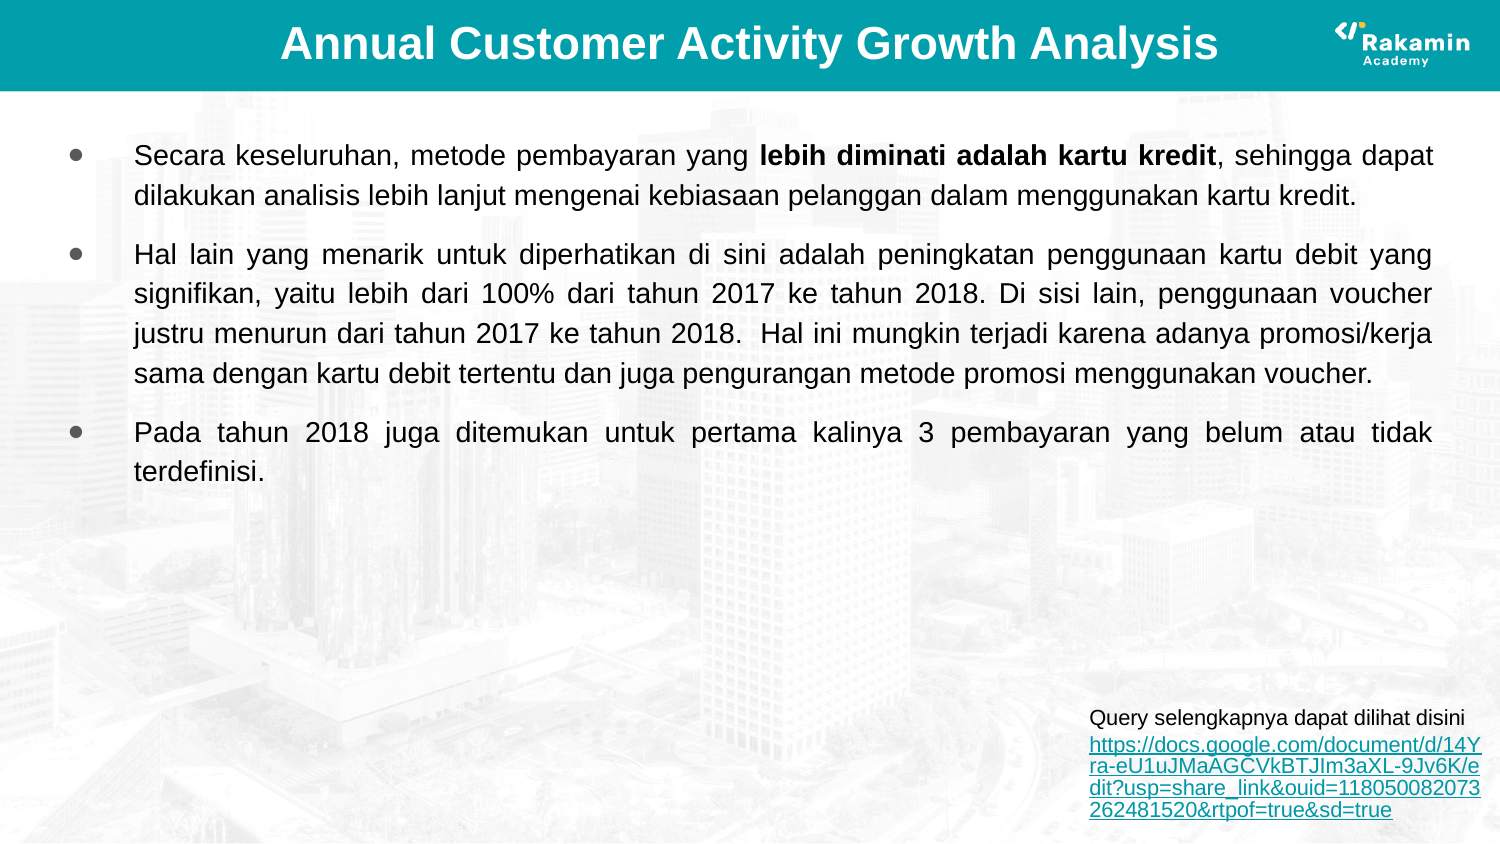

# Annual Customer Activity Growth Analysis
Secara keseluruhan, metode pembayaran yang lebih diminati adalah kartu kredit, sehingga dapat dilakukan analisis lebih lanjut mengenai kebiasaan pelanggan dalam menggunakan kartu kredit.
Hal lain yang menarik untuk diperhatikan di sini adalah peningkatan penggunaan kartu debit yang signifikan, yaitu lebih dari 100% dari tahun 2017 ke tahun 2018. Di sisi lain, penggunaan voucher justru menurun dari tahun 2017 ke tahun 2018.  Hal ini mungkin terjadi karena adanya promosi/kerja sama dengan kartu debit tertentu dan juga pengurangan metode promosi menggunakan voucher.
Pada tahun 2018 juga ditemukan untuk pertama kalinya 3 pembayaran yang belum atau tidak terdefinisi.

Query selengkapnya dapat dilihat disini
https://docs.google.com/document/d/14Yra-eU1uJMaAGCVkBTJIm3aXL-9Jv6K/edit?usp=share_link&ouid=118050082073262481520&rtpof=true&sd=true